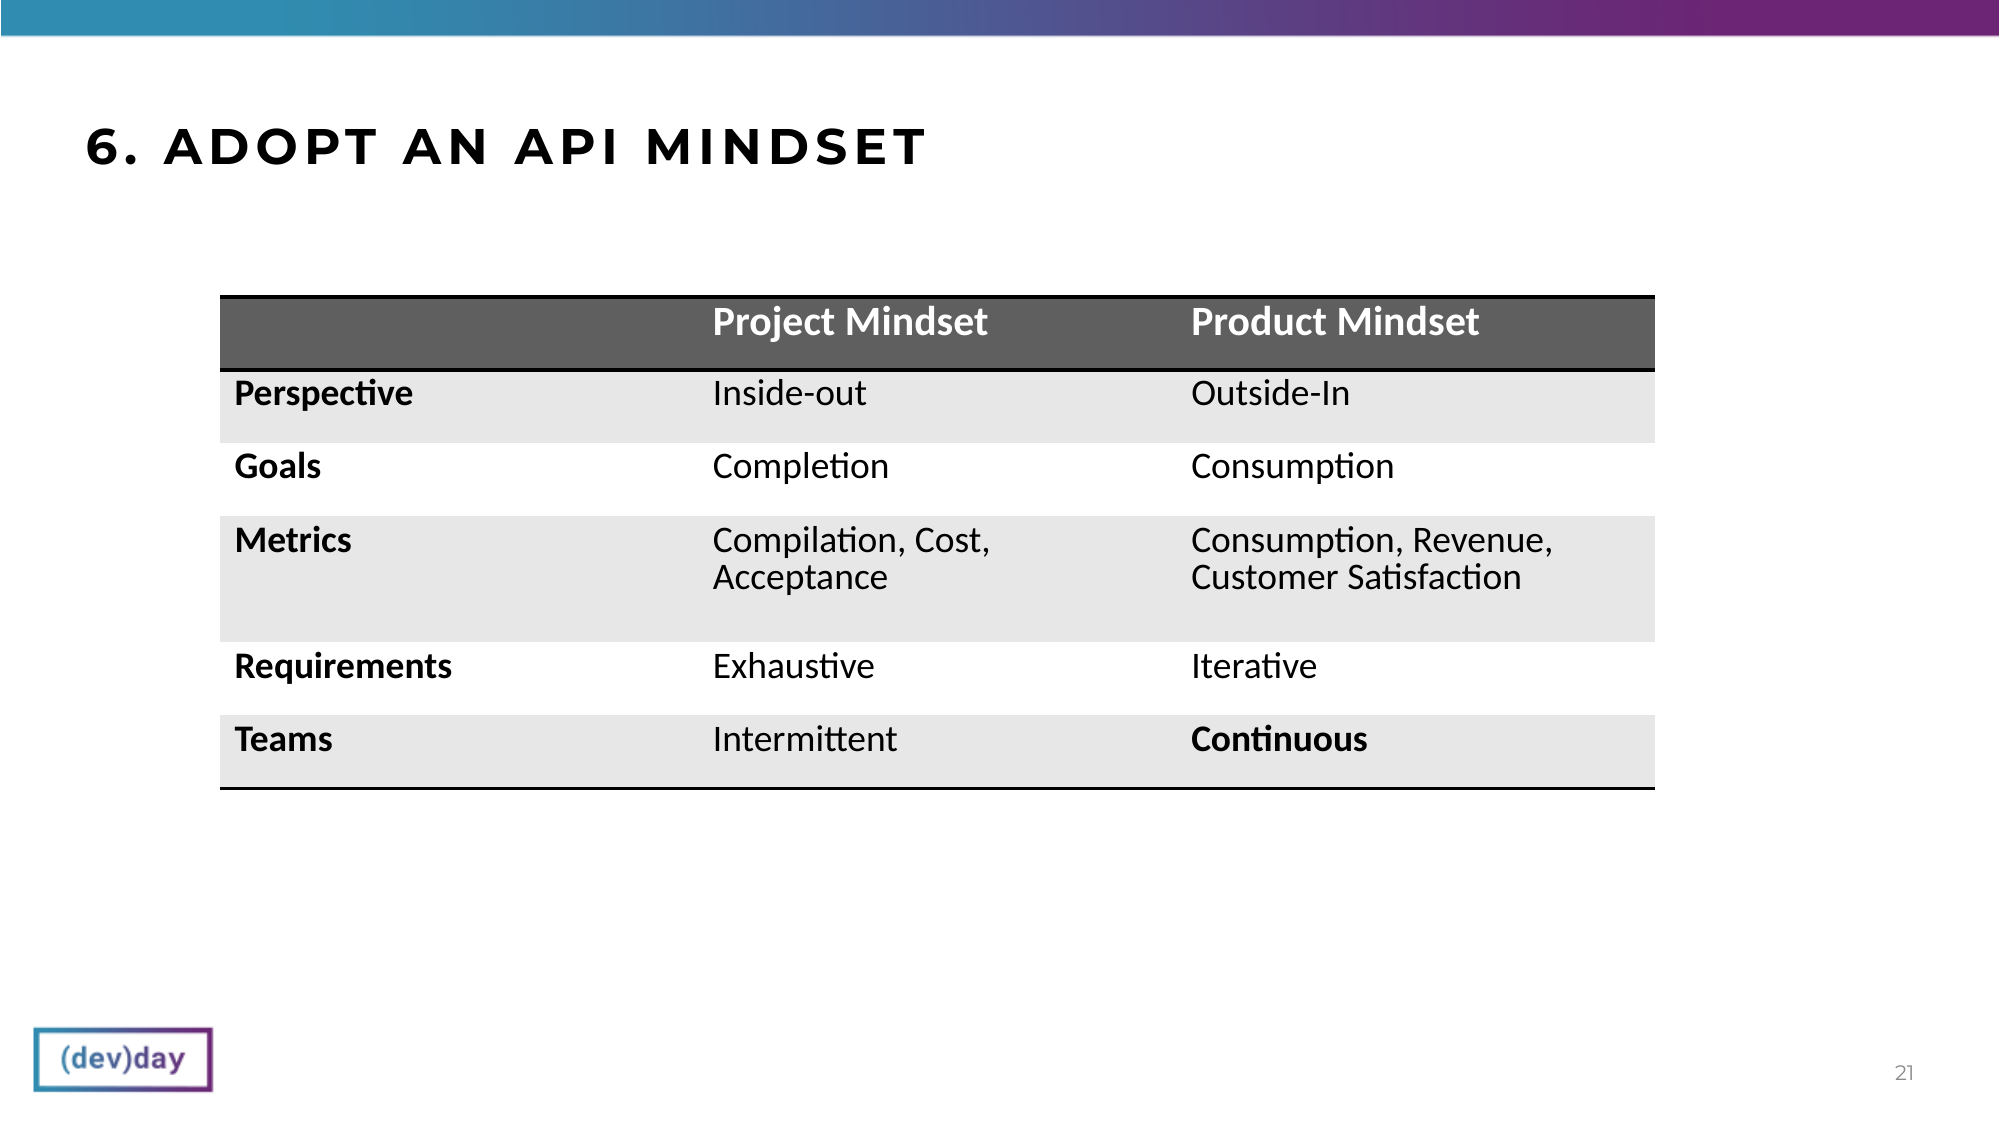

# 6. Adopt an API Mindset
|  | Project Mindset | Product Mindset |
| --- | --- | --- |
| Perspective | Inside-out | Outside-In |
| Goals | Completion | Consumption |
| Metrics | Compilation, Cost, Acceptance | Consumption, Revenue, Customer Satisfaction |
| Requirements | Exhaustive | Iterative |
| Teams | Intermittent | Continuous |
21